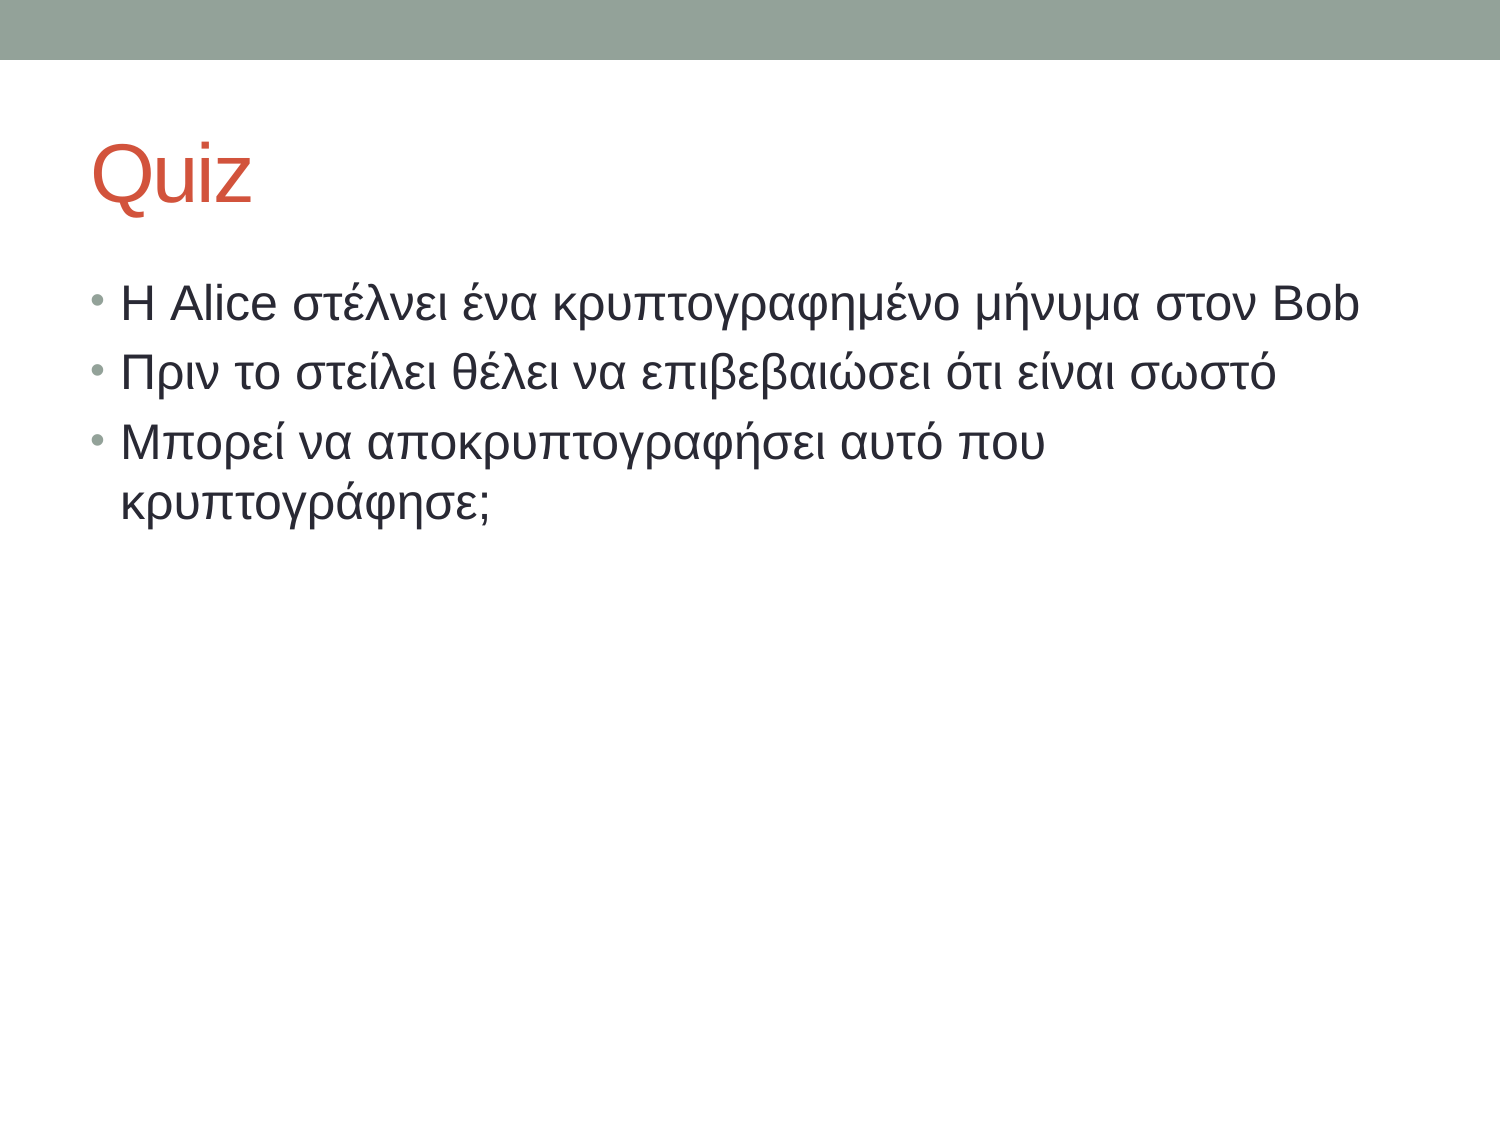

# Quiz
Η Alice στέλνει ένα κρυπτογραφημένο μήνυμα στον Bob
Πριν το στείλει θέλει να επιβεβαιώσει ότι είναι σωστό
Μπορεί να αποκρυπτογραφήσει αυτό που κρυπτογράφησε;